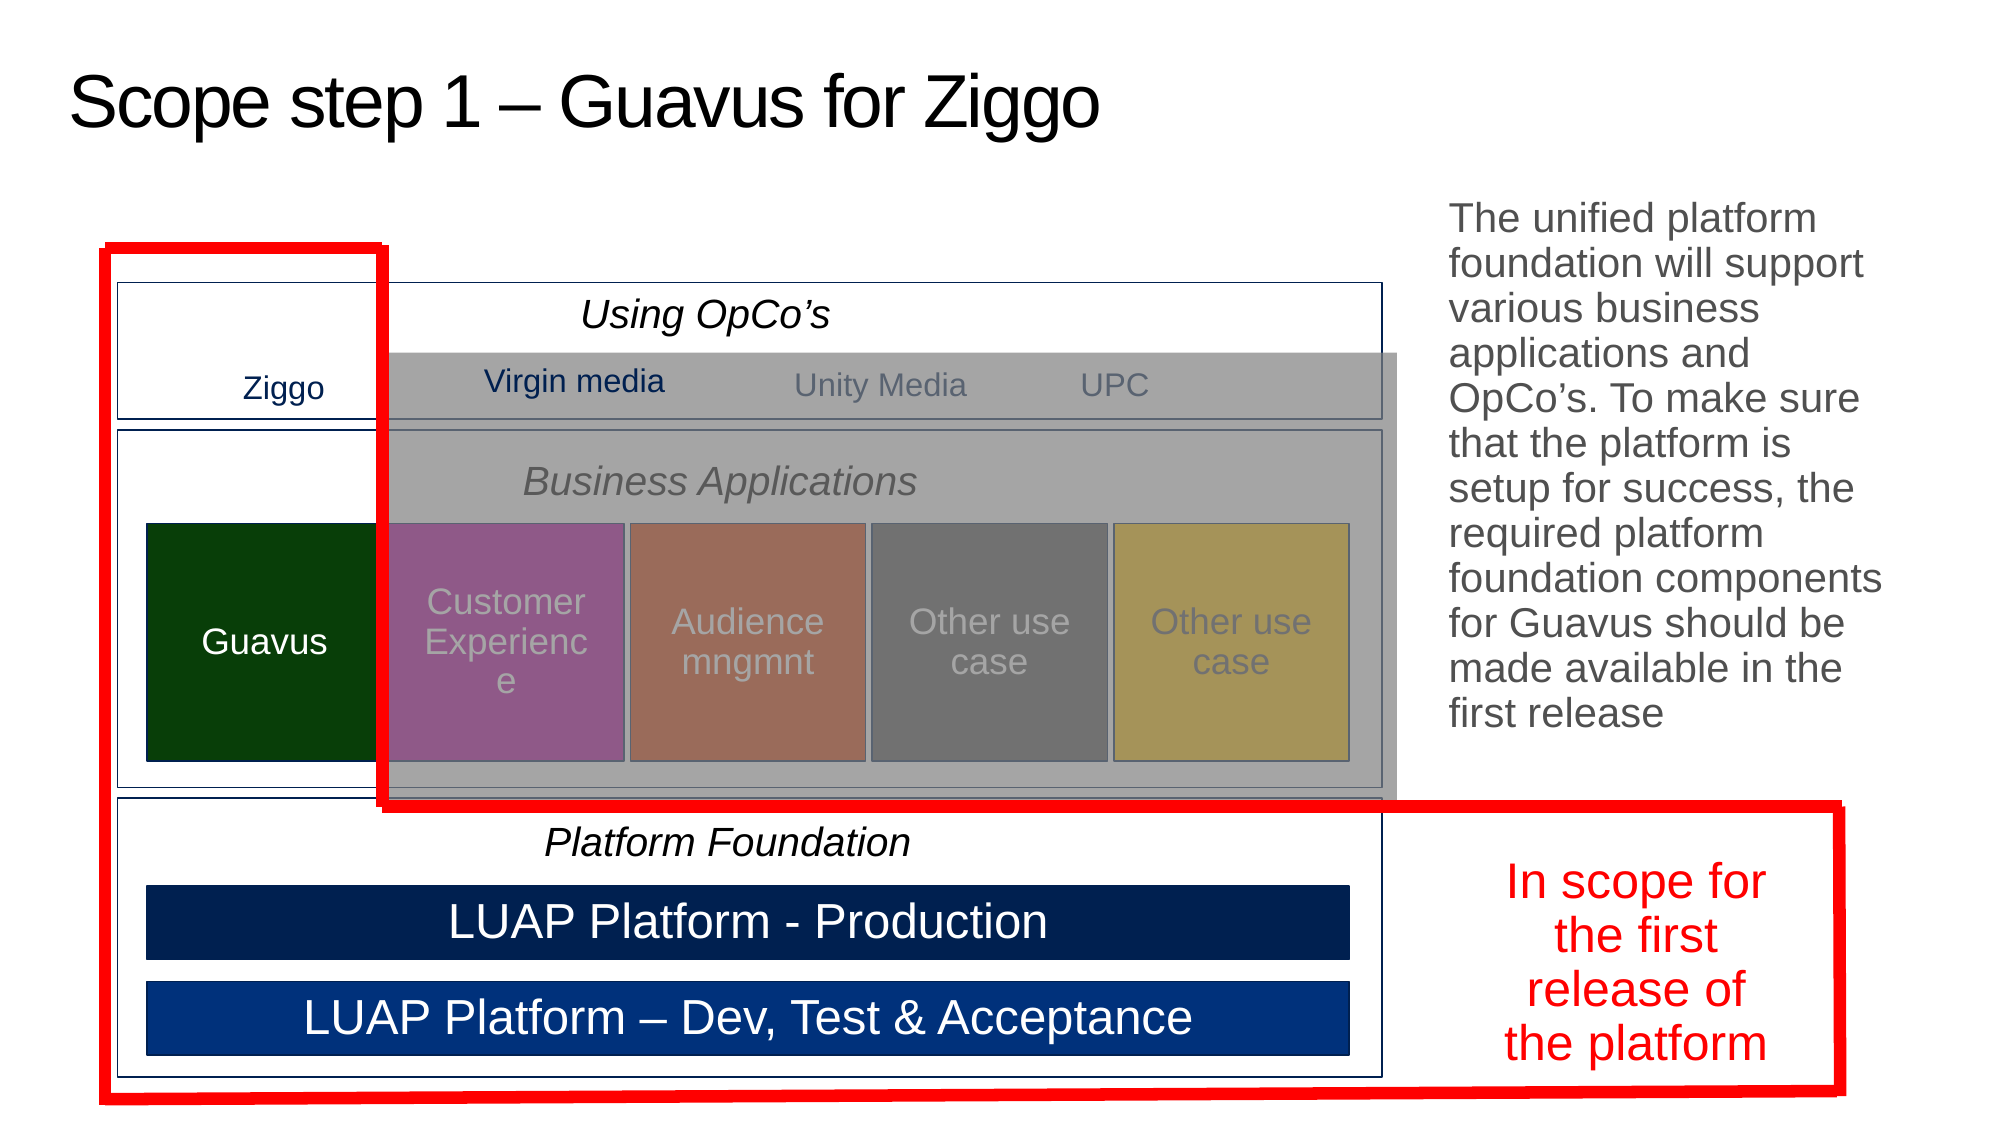

# Scope step 1 – Guavus for Ziggo
The unified platform foundation will support various business applications and OpCo’s. To make sure that the platform is setup for success, the required platform foundation components for Guavus should be made available in the first release
Using OpCo’s

Virgin media
Unity Media
UPC
Ziggo

Business Applications
Guavus
Customer Experience
Audience mngmnt
Other use case
Other use case

Platform Foundation
In scope for the first release of the platform
LUAP Platform - Production
LUAP Platform – Dev, Test & Acceptance